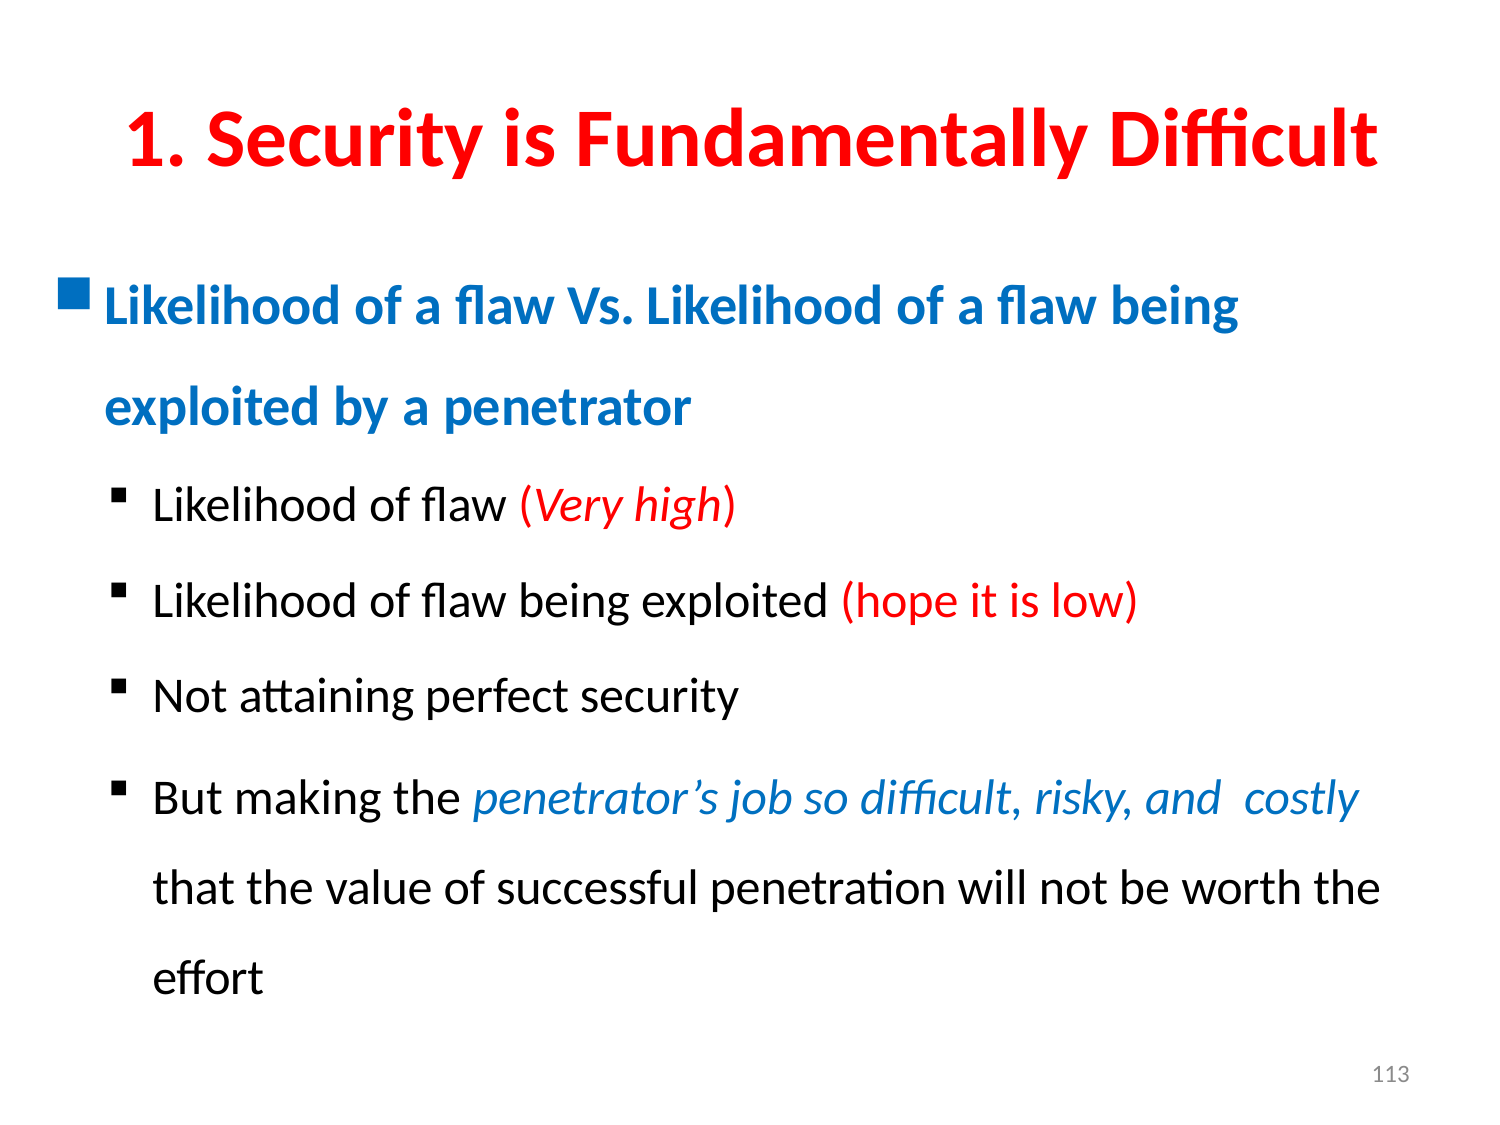

1. Security is Fundamentally Difficult
Likelihood of a flaw Vs. Likelihood of a flaw being  exploited by a penetrator
Likelihood of flaw (Very high)
Likelihood of flaw being exploited (hope it is low)
Not attaining perfect security
But making the penetrator’s job so difficult, risky, and  costly that the value of successful penetration will not be worth the effort
113